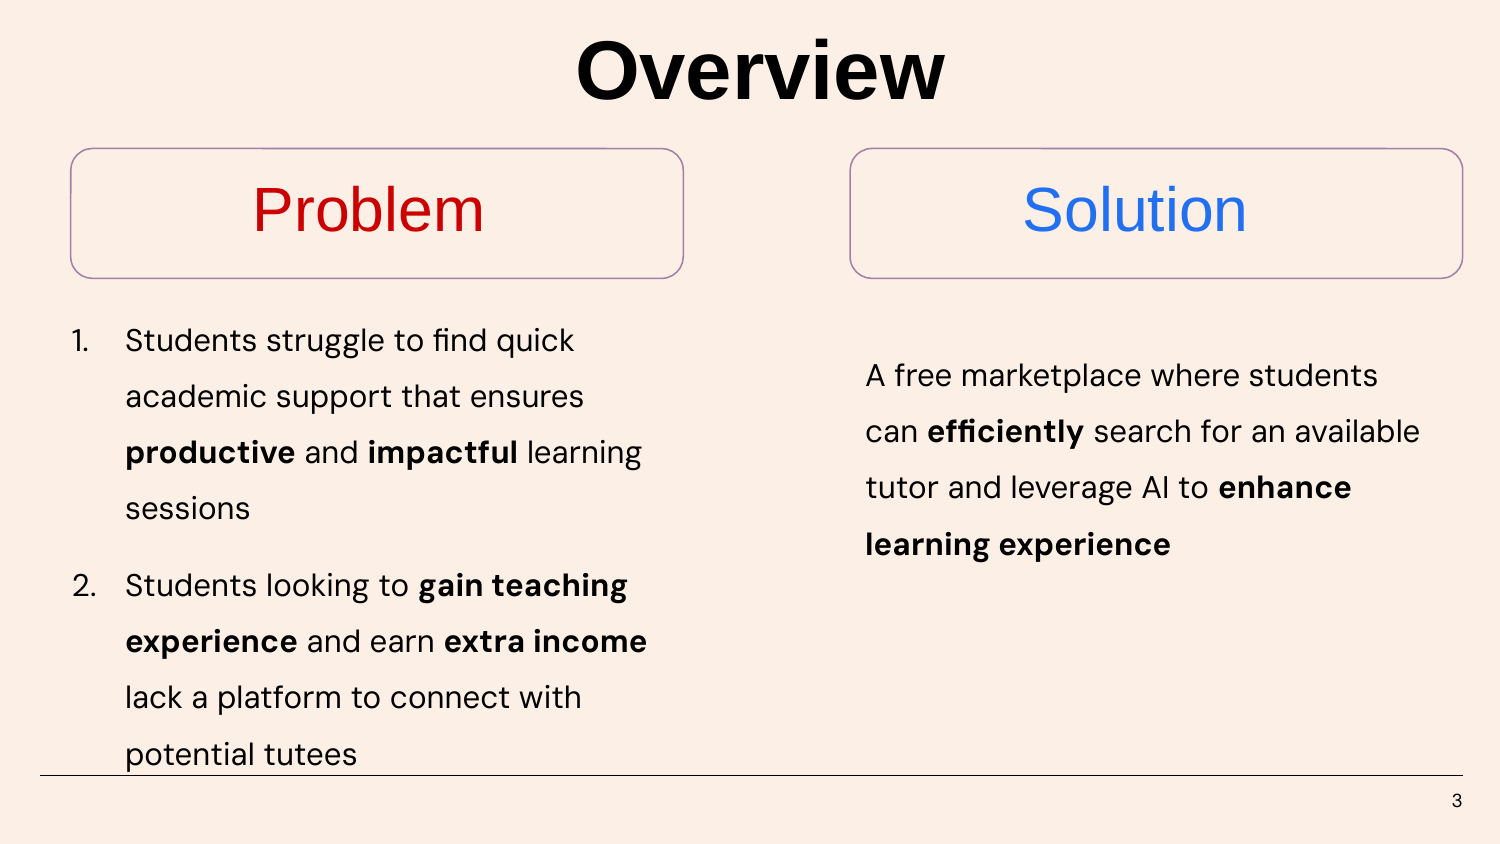

Overview

# Problem
Solution

Students struggle to find quick academic support that ensures productive and impactful learning sessions
Students looking to gain teaching experience and earn extra income lack a platform to connect with potential tutees

A free marketplace where students can efficiently search for an available tutor and leverage AI to enhance learning experience

3